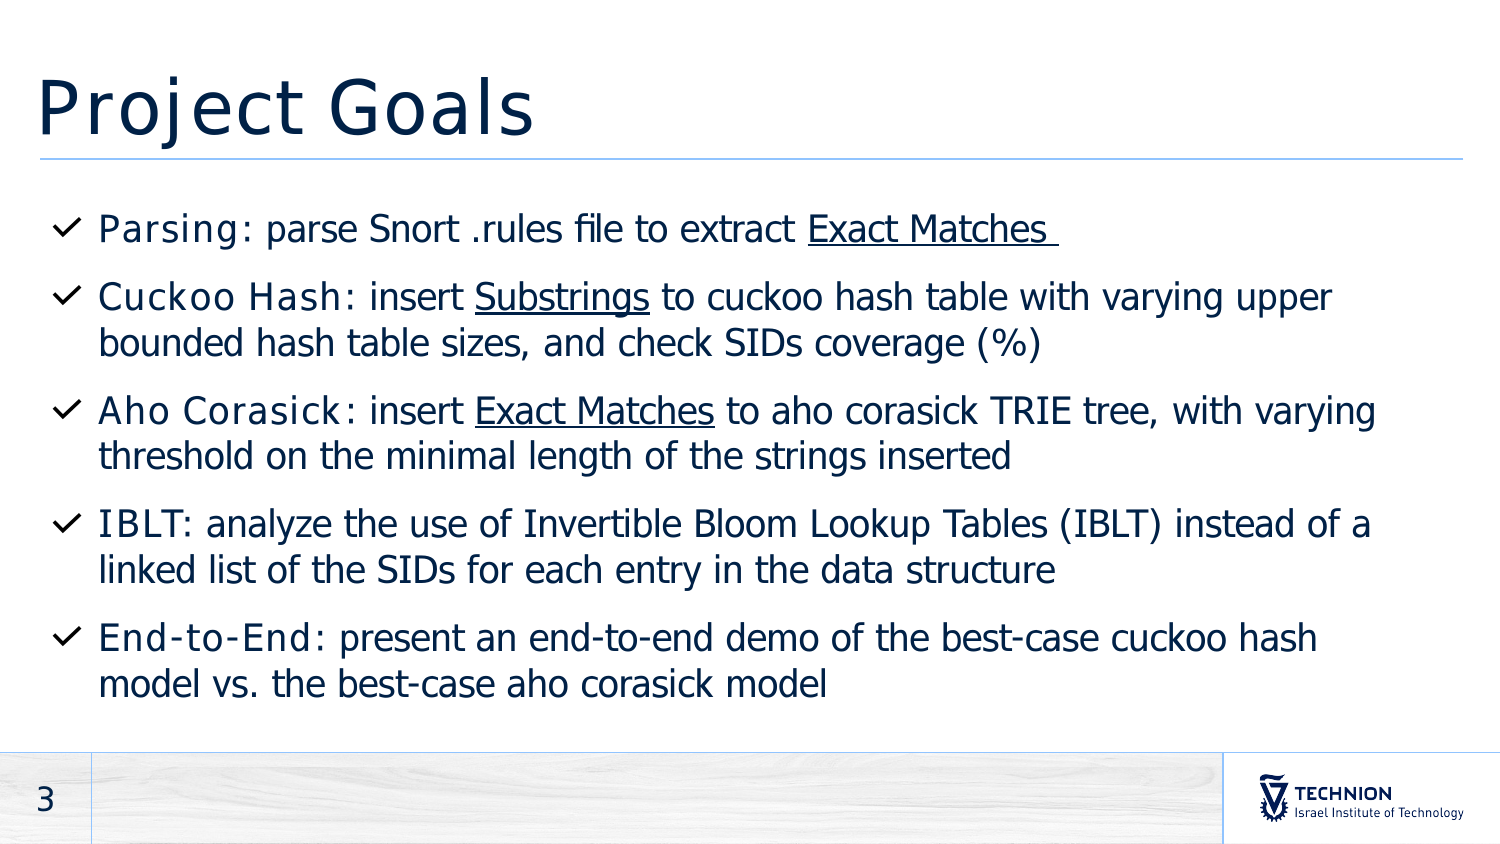

# Project Goals
Parsing: parse Snort .rules file to extract Exact Matches
Cuckoo Hash: insert Substrings to cuckoo hash table with varying upper bounded hash table sizes, and check SIDs coverage (%)
Aho Corasick: insert Exact Matches to aho corasick TRIE tree, with varying threshold on the minimal length of the strings inserted
IBLT: analyze the use of Invertible Bloom Lookup Tables (IBLT) instead of a linked list of the SIDs for each entry in the data structure
End-to-End: present an end-to-end demo of the best-case cuckoo hash model vs. the best-case aho corasick model
3